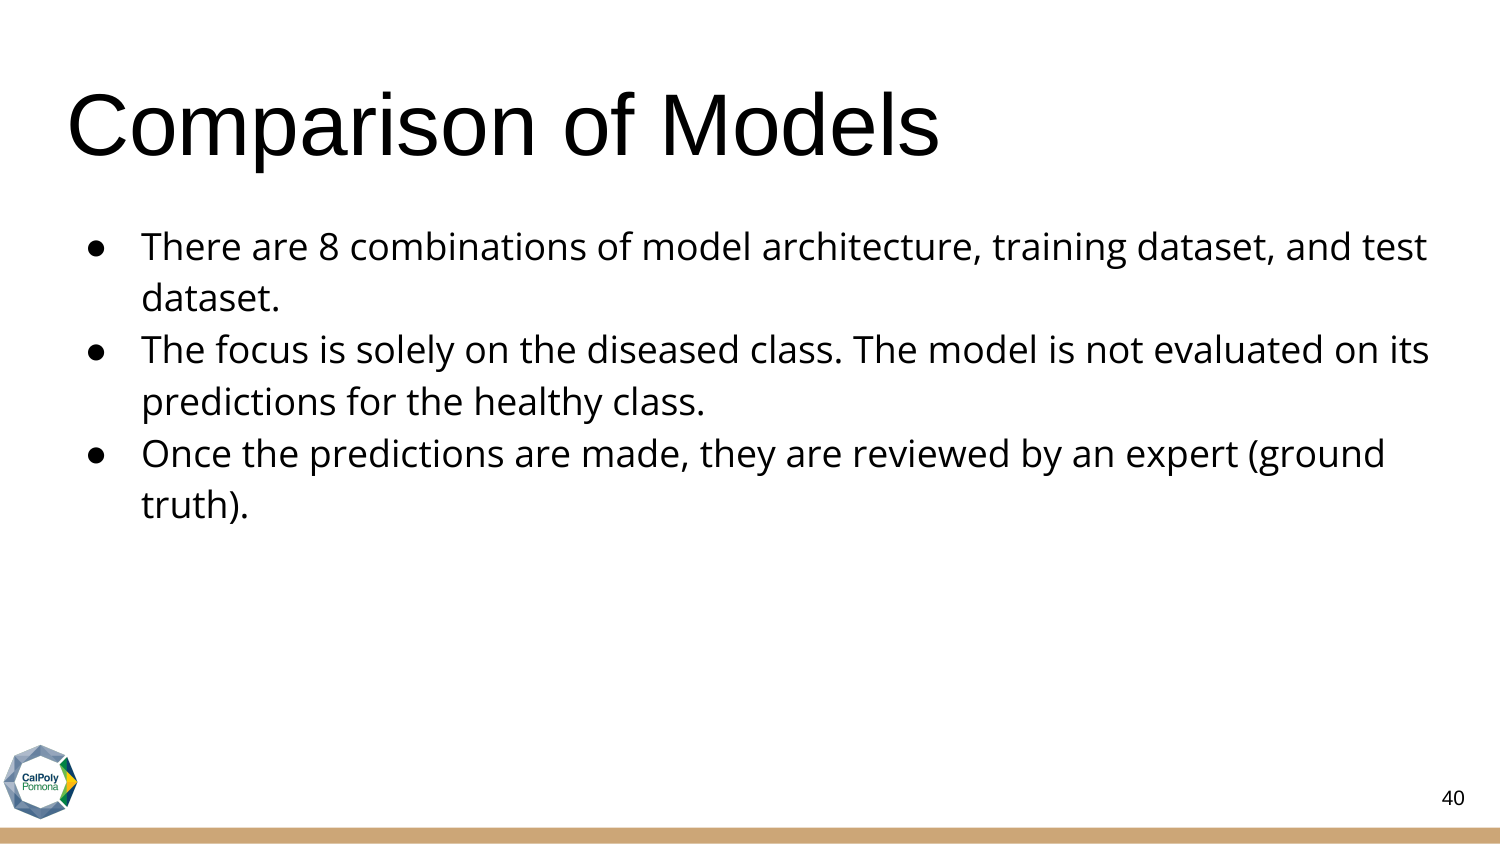

# Comparison of Models
There are 8 combinations of model architecture, training dataset, and test dataset.
The focus is solely on the diseased class. The model is not evaluated on its predictions for the healthy class.
Once the predictions are made, they are reviewed by an expert (ground truth).
40